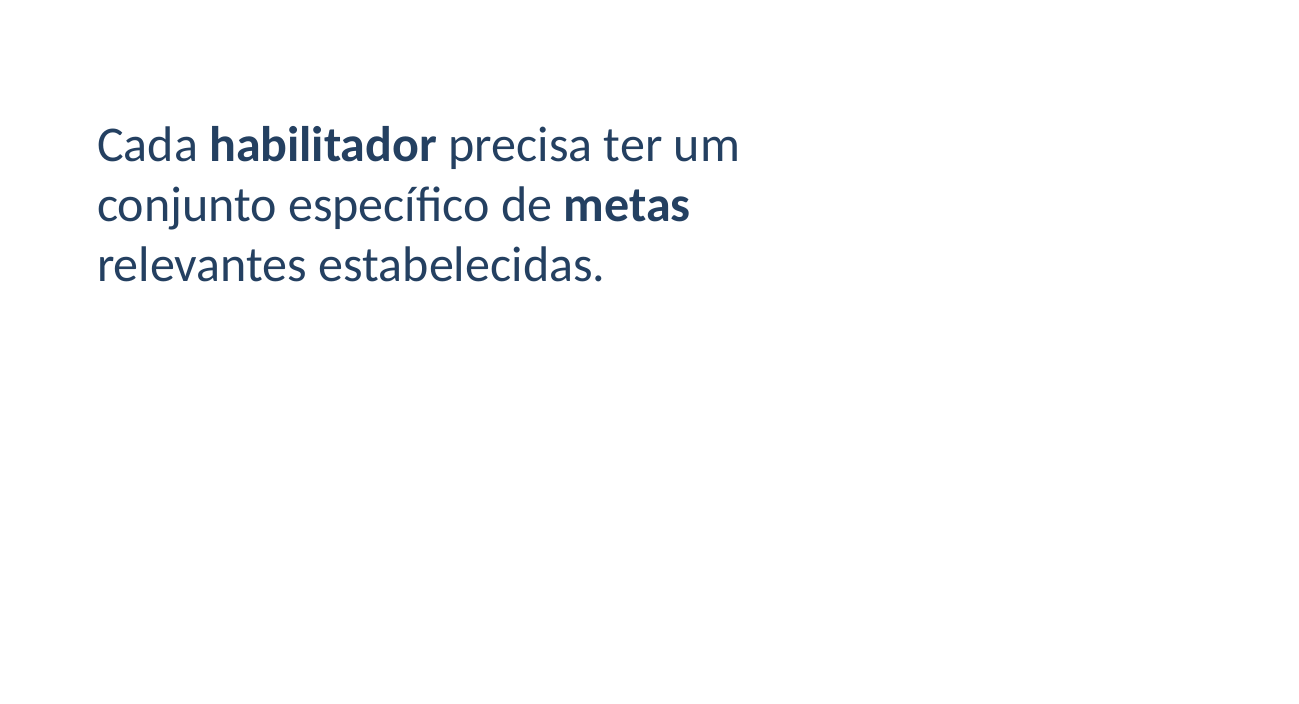

Cada habilitador precisa ter um conjunto específico de metas relevantes estabelecidas.